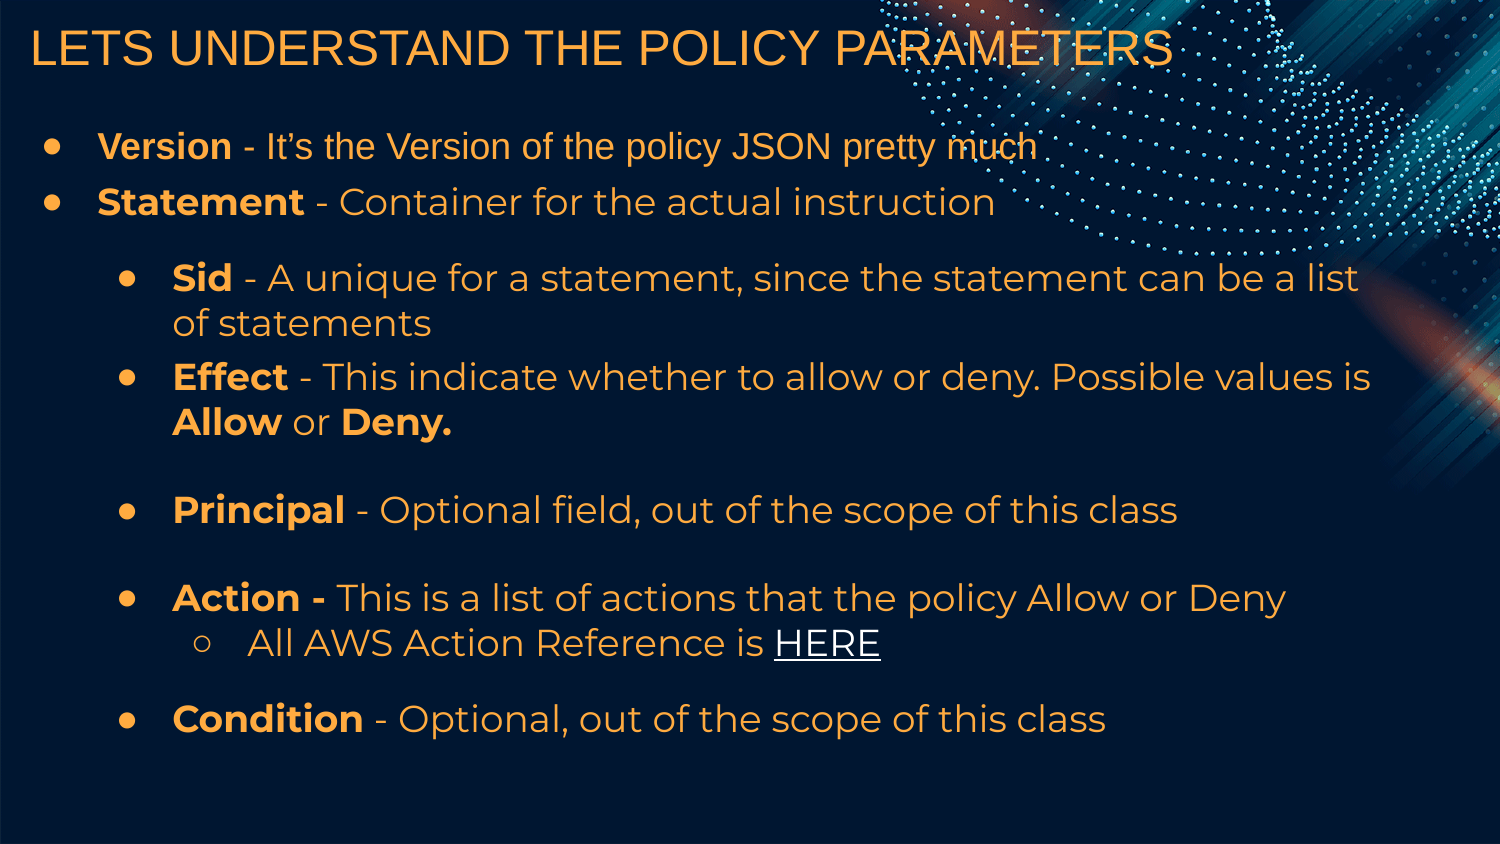

# LETS UNDERSTAND THE POLICY PARAMETERS
Version - It’s the Version of the policy JSON pretty much

Statement - Container for the actual instruction
Sid - A unique for a statement, since the statement can be a list of statements
Effect - This indicate whether to allow or deny. Possible values is Allow or Deny.
Principal - Optional field, out of the scope of this class
Action - This is a list of actions that the policy Allow or Deny
All AWS Action Reference is HERE
Condition - Optional, out of the scope of this class